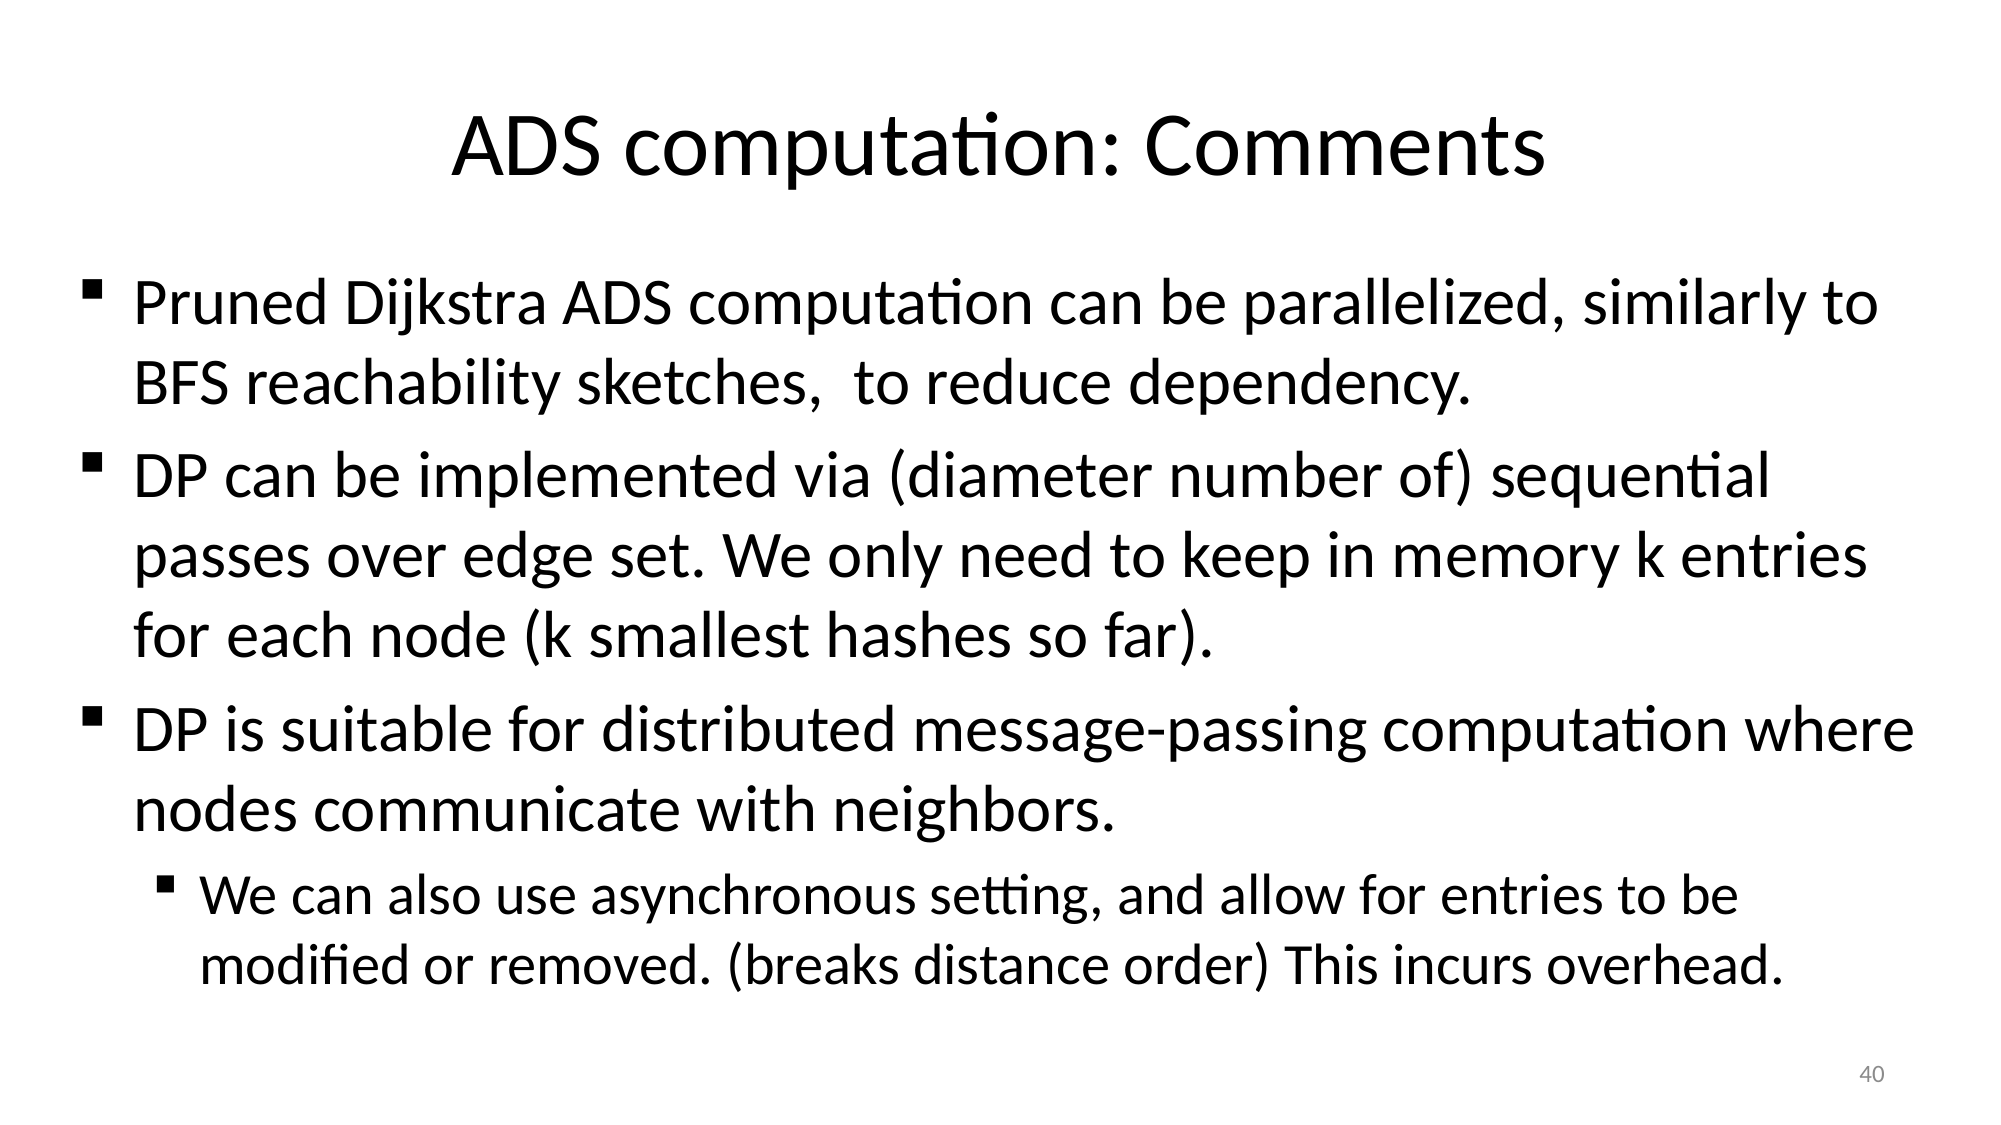

# ADS computation: Comments
Pruned Dijkstra ADS computation can be parallelized, similarly to BFS reachability sketches,  to reduce dependency.
DP can be implemented via (diameter number of) sequential passes over edge set. We only need to keep in memory k entries for each node (k smallest hashes so far).
DP is suitable for distributed message-passing computation where nodes communicate with neighbors.
We can also use asynchronous setting, and allow for entries to be modified or removed. (breaks distance order) This incurs overhead.
40